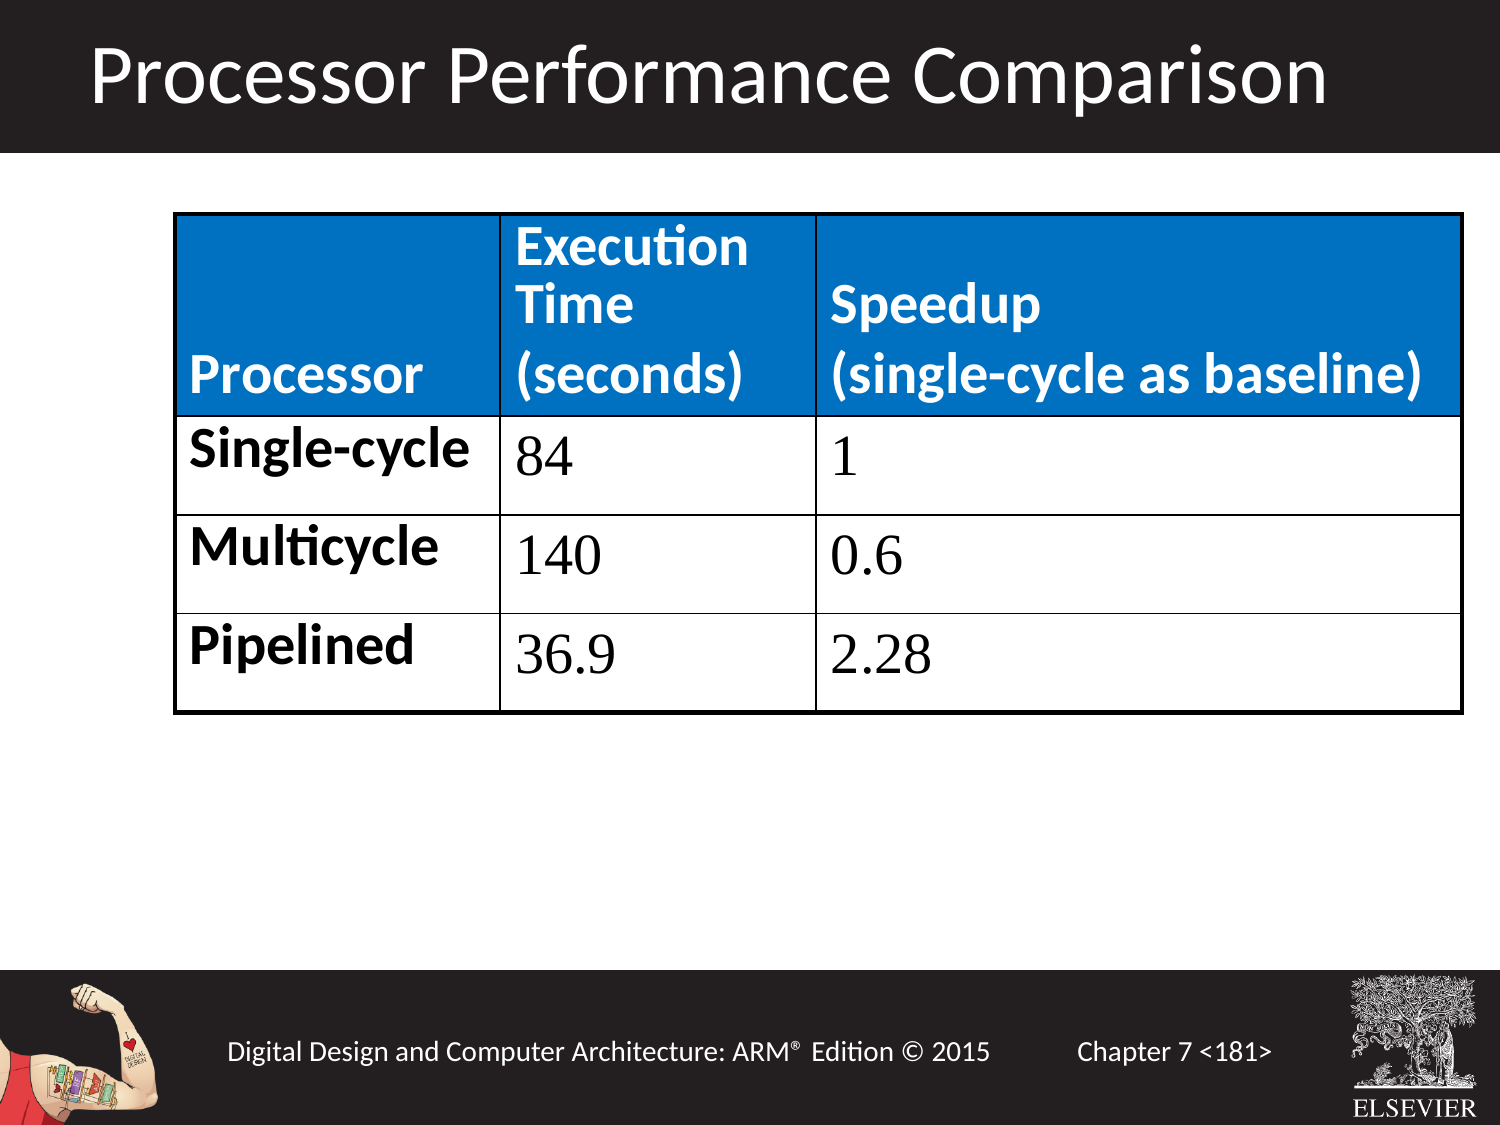

Processor Performance Comparison

| Processor | Execution Time (seconds) | Speedup (single-cycle as baseline) |
| --- | --- | --- |
| Single-cycle | 84 | 1 |
| Multicycle | 140 | 0.6 |
| Pipelined | 36.9 | 2.28 |